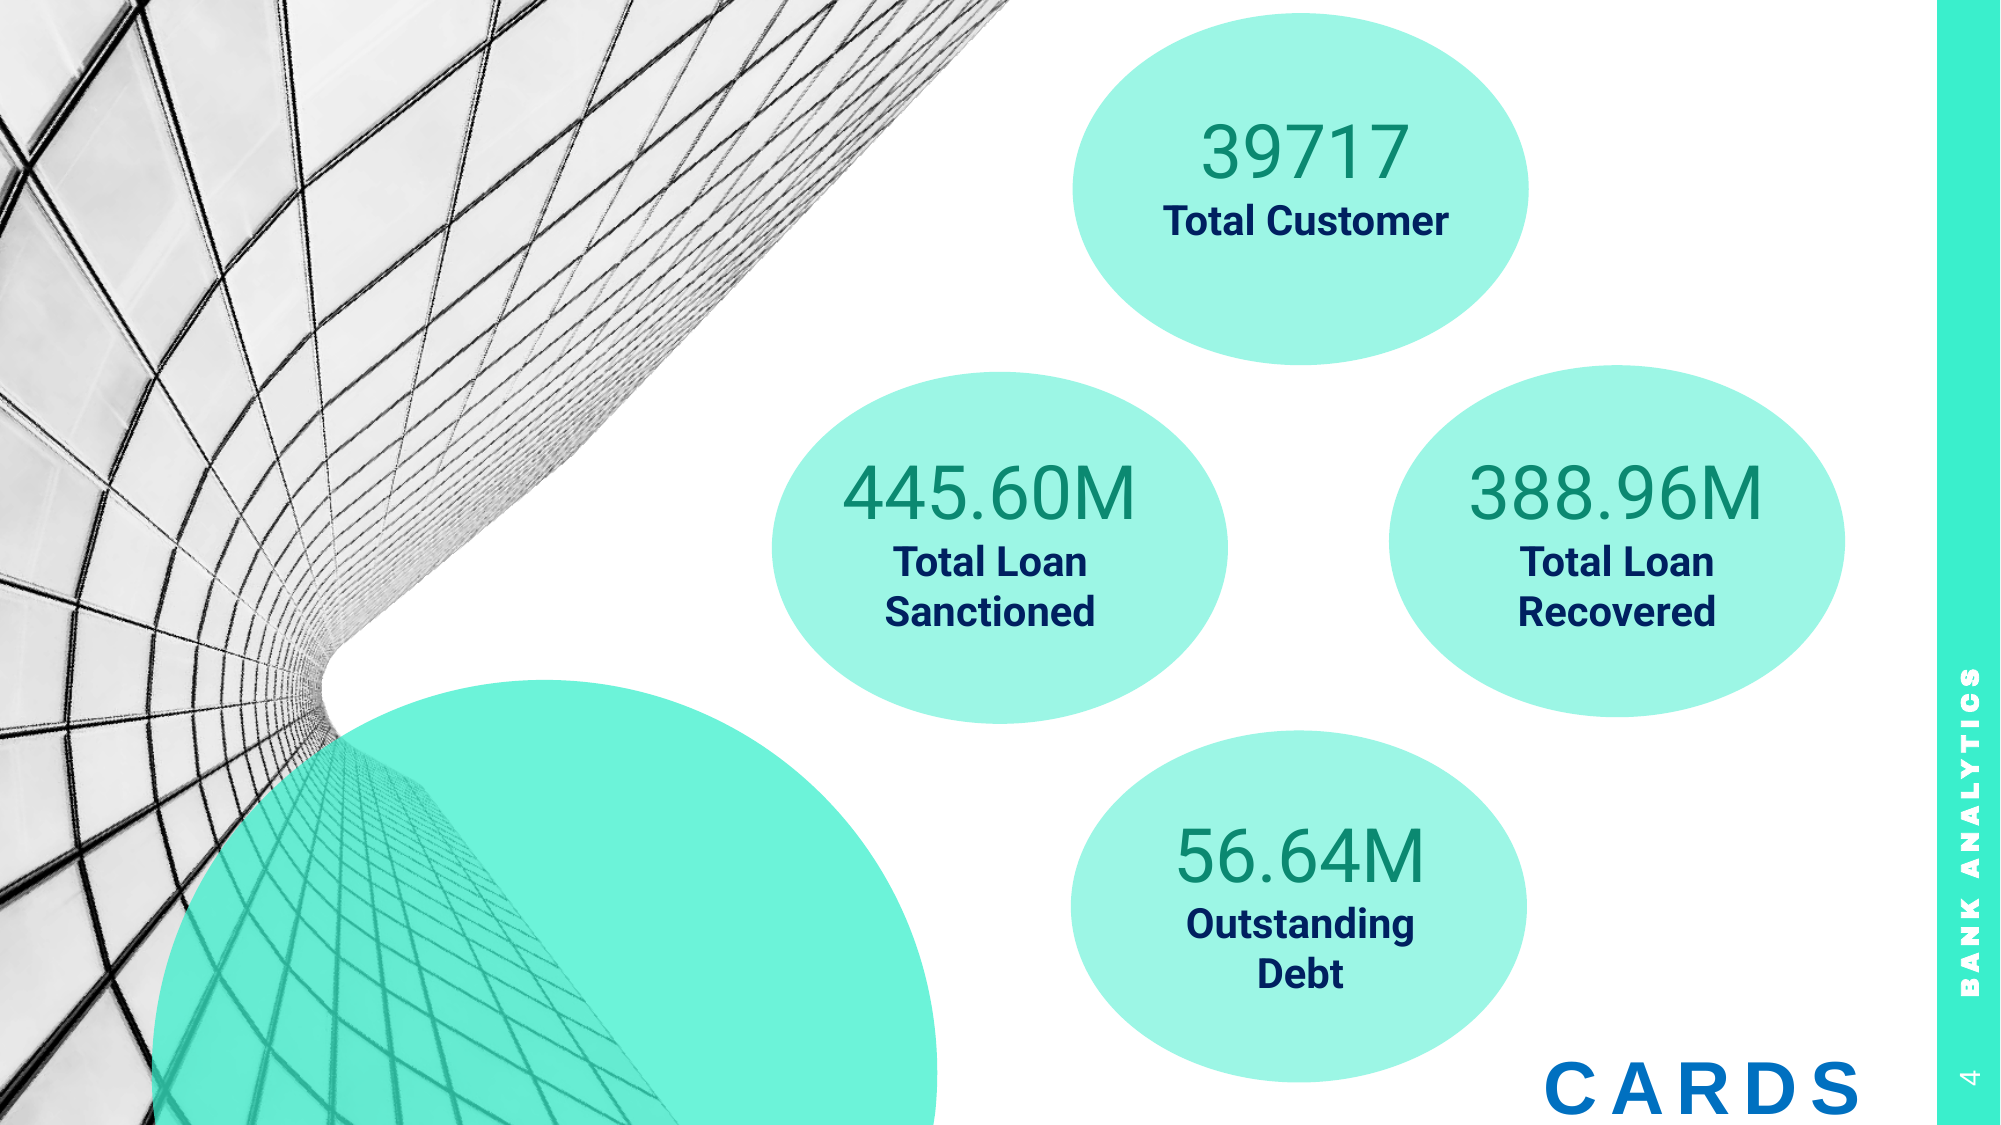

39717
Total Customer

388.96M
Total Loan Recovered
445.60M
Total Loan Sanctioned
BANK ANALYTICS

56.64M
Outstanding Debt
CARDS
4